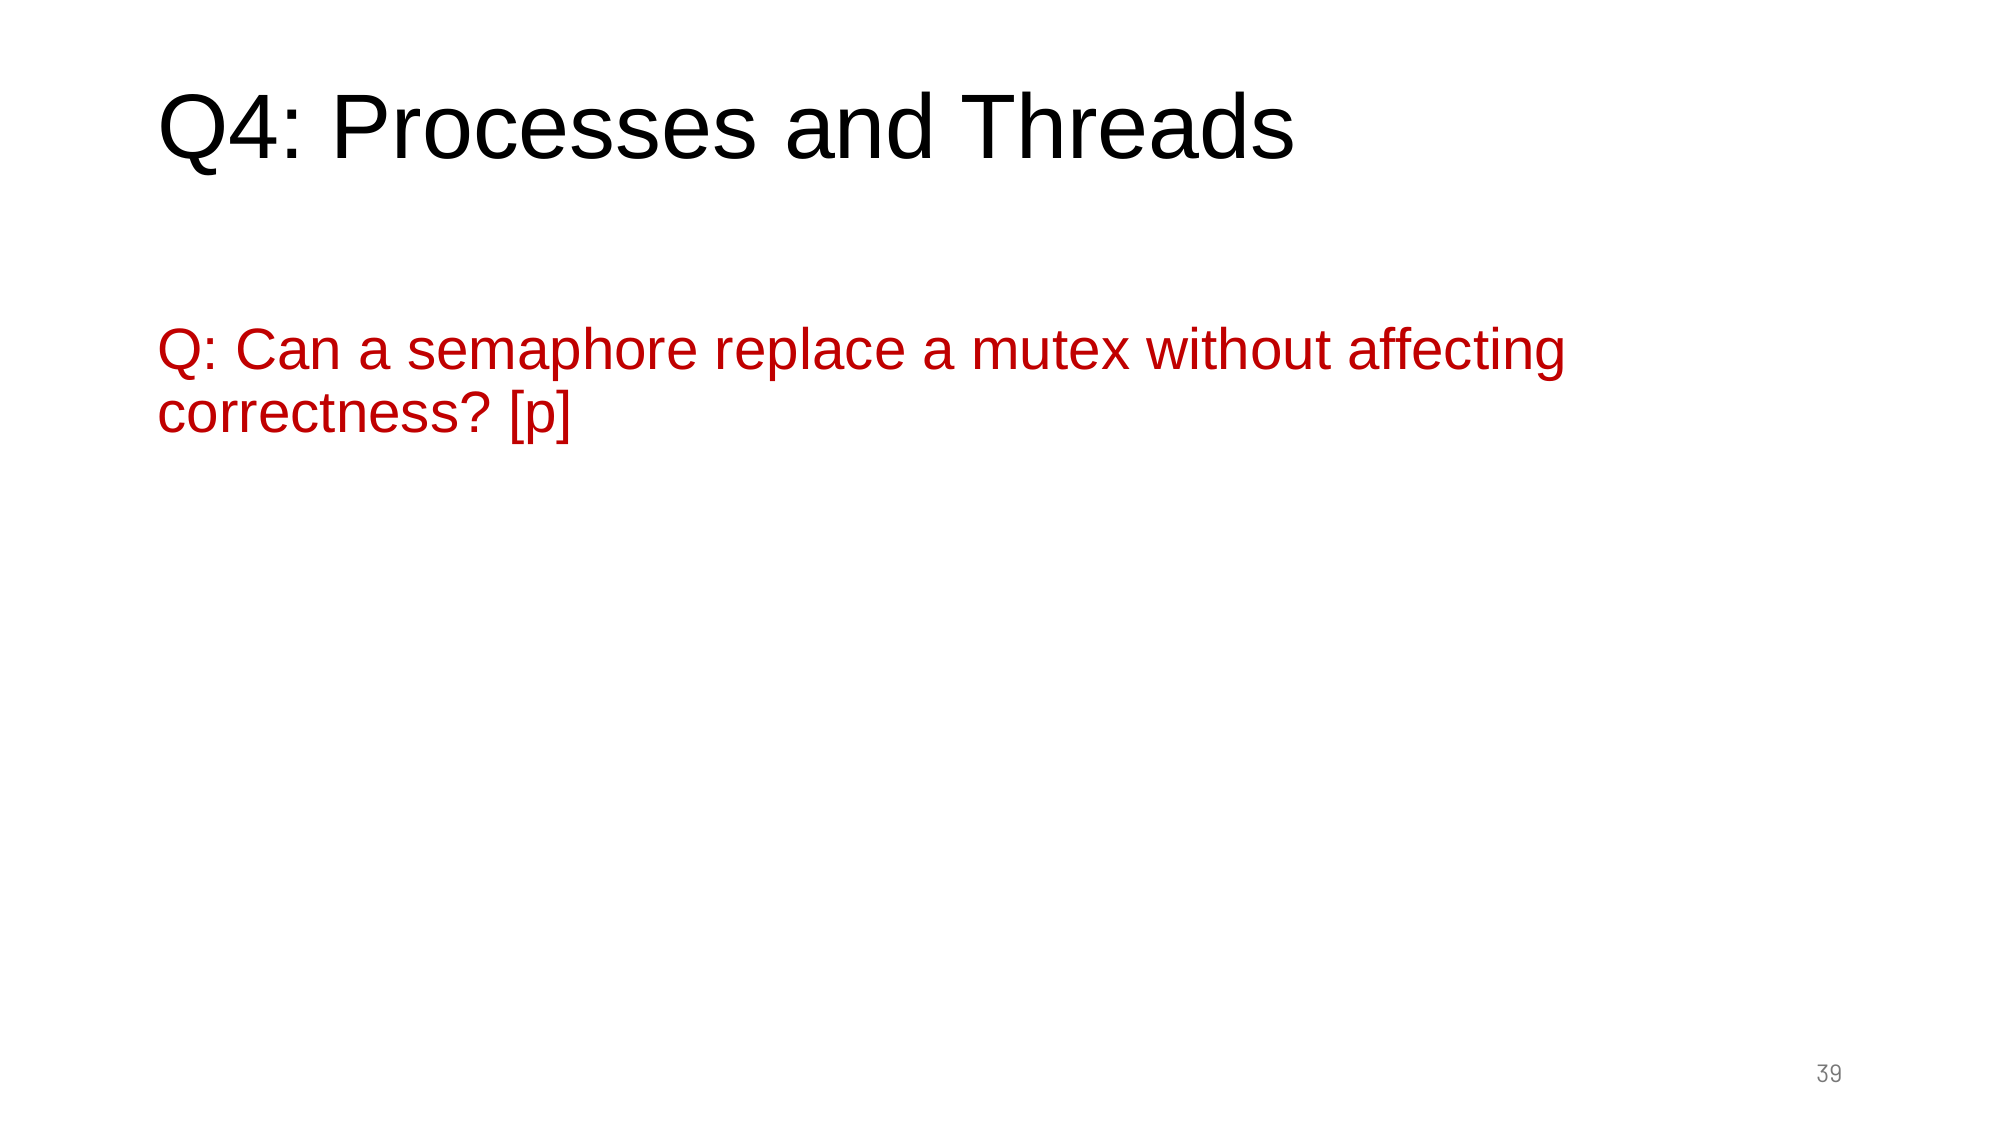

# Q4: Processes and Threads
Q: Can a semaphore replace a mutex without affecting correctness? [p]
39